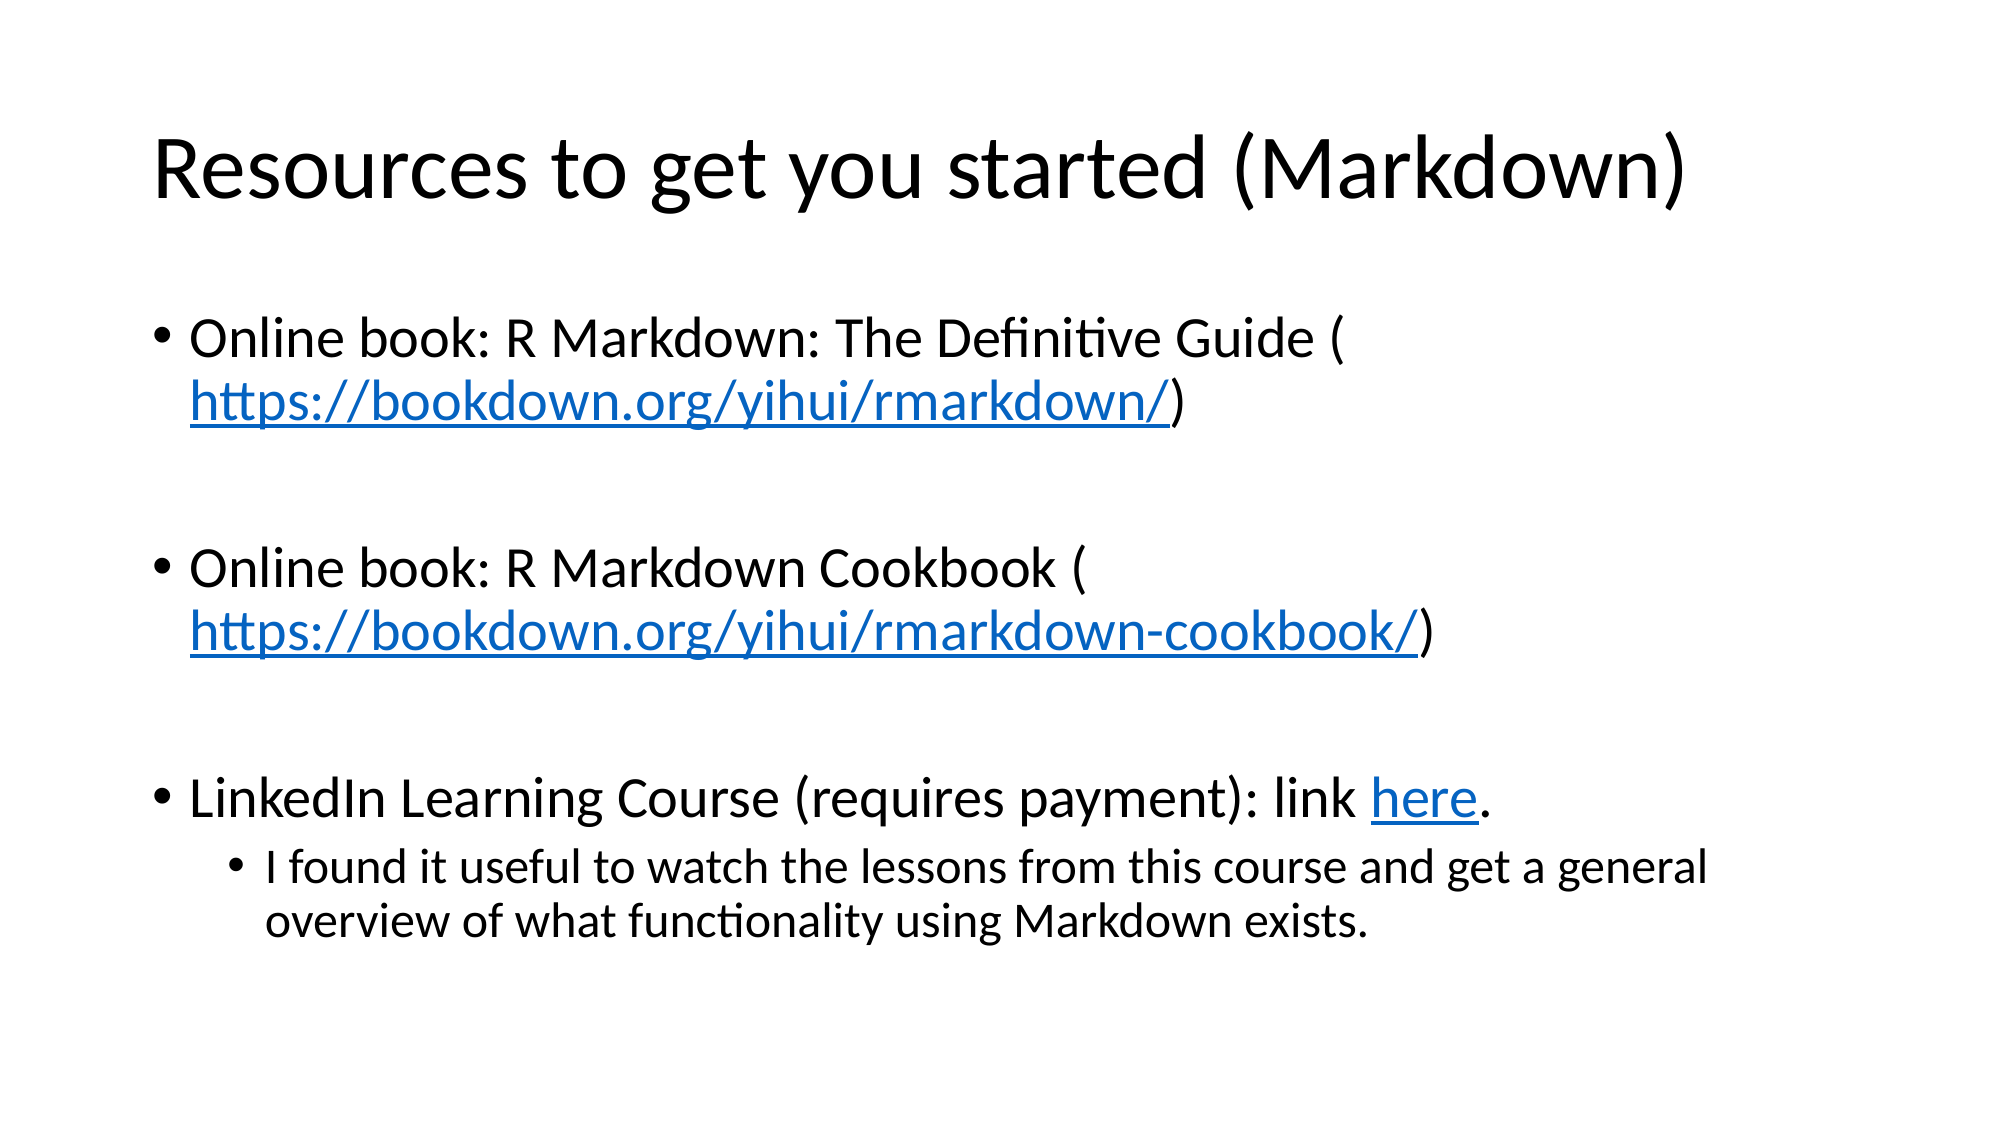

# Resources to get you started (Markdown)
Online book: R Markdown: The Definitive Guide (https://bookdown.org/yihui/rmarkdown/)

Online book: R Markdown Cookbook (https://bookdown.org/yihui/rmarkdown-cookbook/)

LinkedIn Learning Course (requires payment): link here.
I found it useful to watch the lessons from this course and get a general overview of what functionality using Markdown exists.